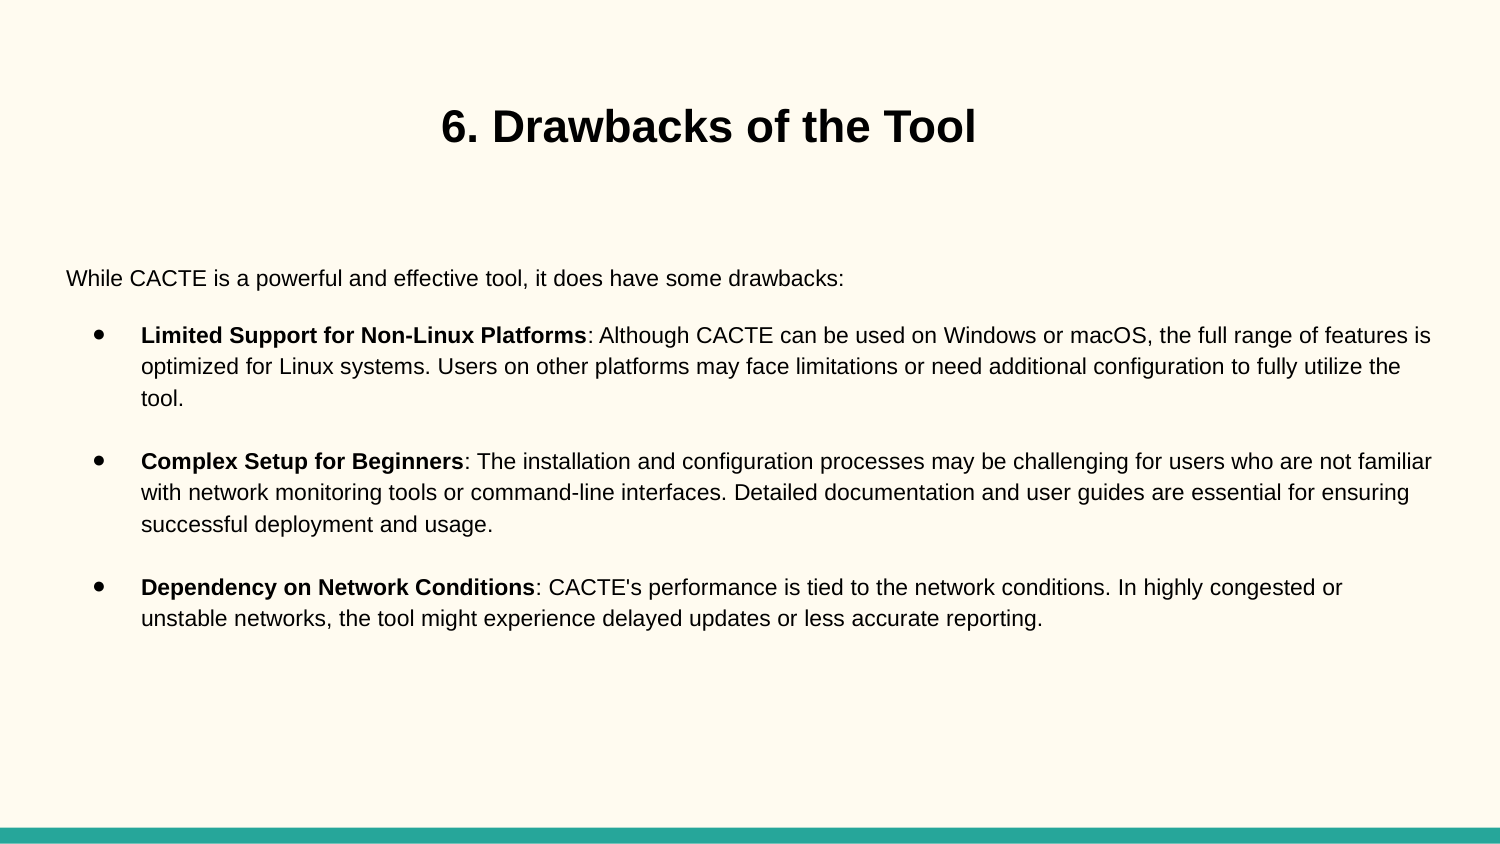

# 6. Drawbacks of the Tool

While CACTE is a powerful and effective tool, it does have some drawbacks:
Limited Support for Non-Linux Platforms: Although CACTE can be used on Windows or macOS, the full range of features is optimized for Linux systems. Users on other platforms may face limitations or need additional configuration to fully utilize the tool.
Complex Setup for Beginners: The installation and configuration processes may be challenging for users who are not familiar with network monitoring tools or command-line interfaces. Detailed documentation and user guides are essential for ensuring successful deployment and usage.
Dependency on Network Conditions: CACTE's performance is tied to the network conditions. In highly congested or unstable networks, the tool might experience delayed updates or less accurate reporting.